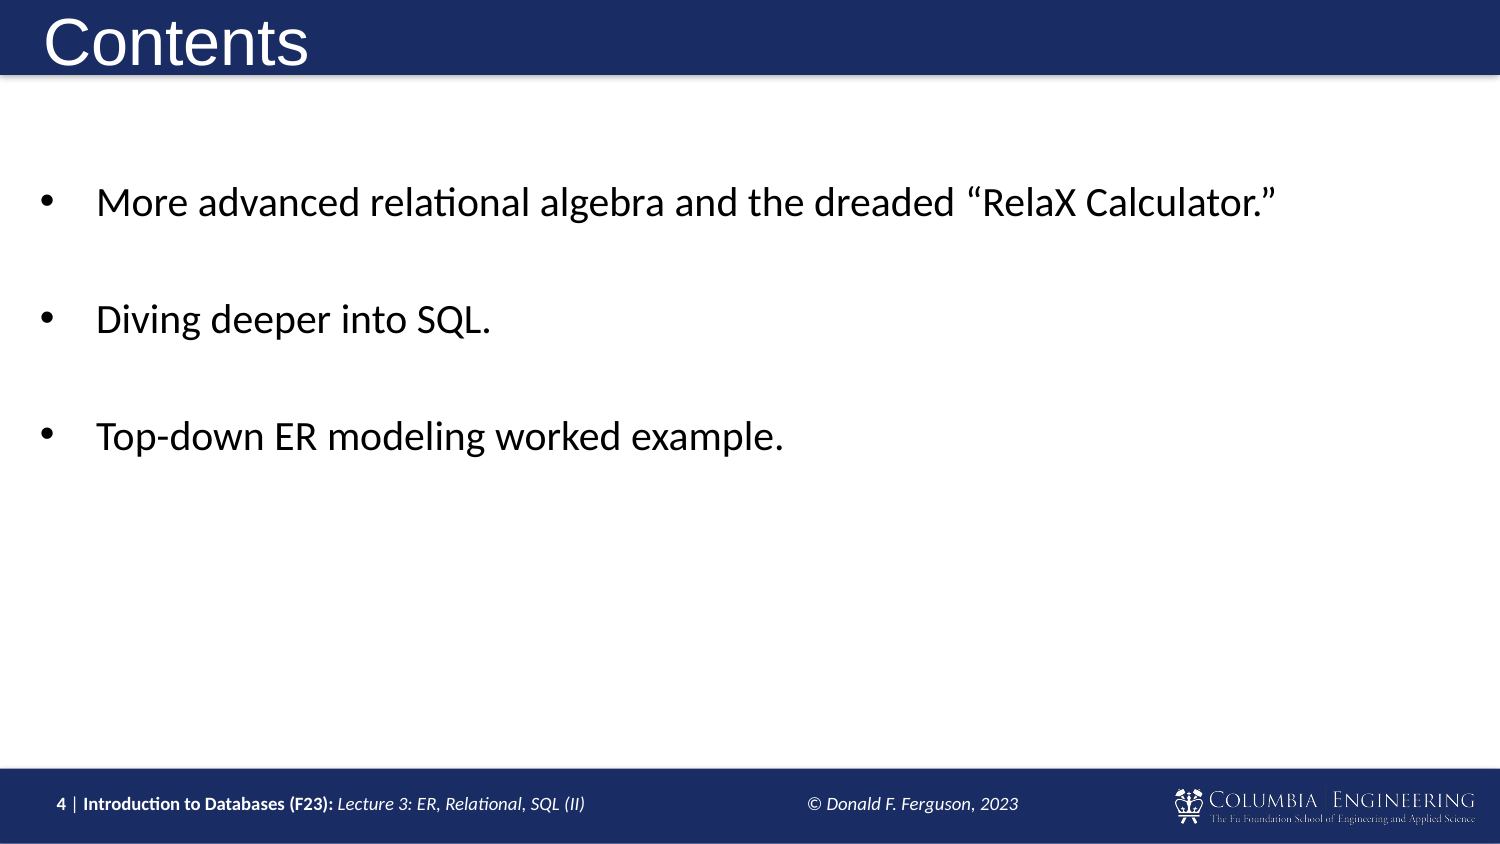

# Contents

More advanced relational algebra and the dreaded “RelaX Calculator.”

Diving deeper into SQL.

Top-down ER modeling worked example.